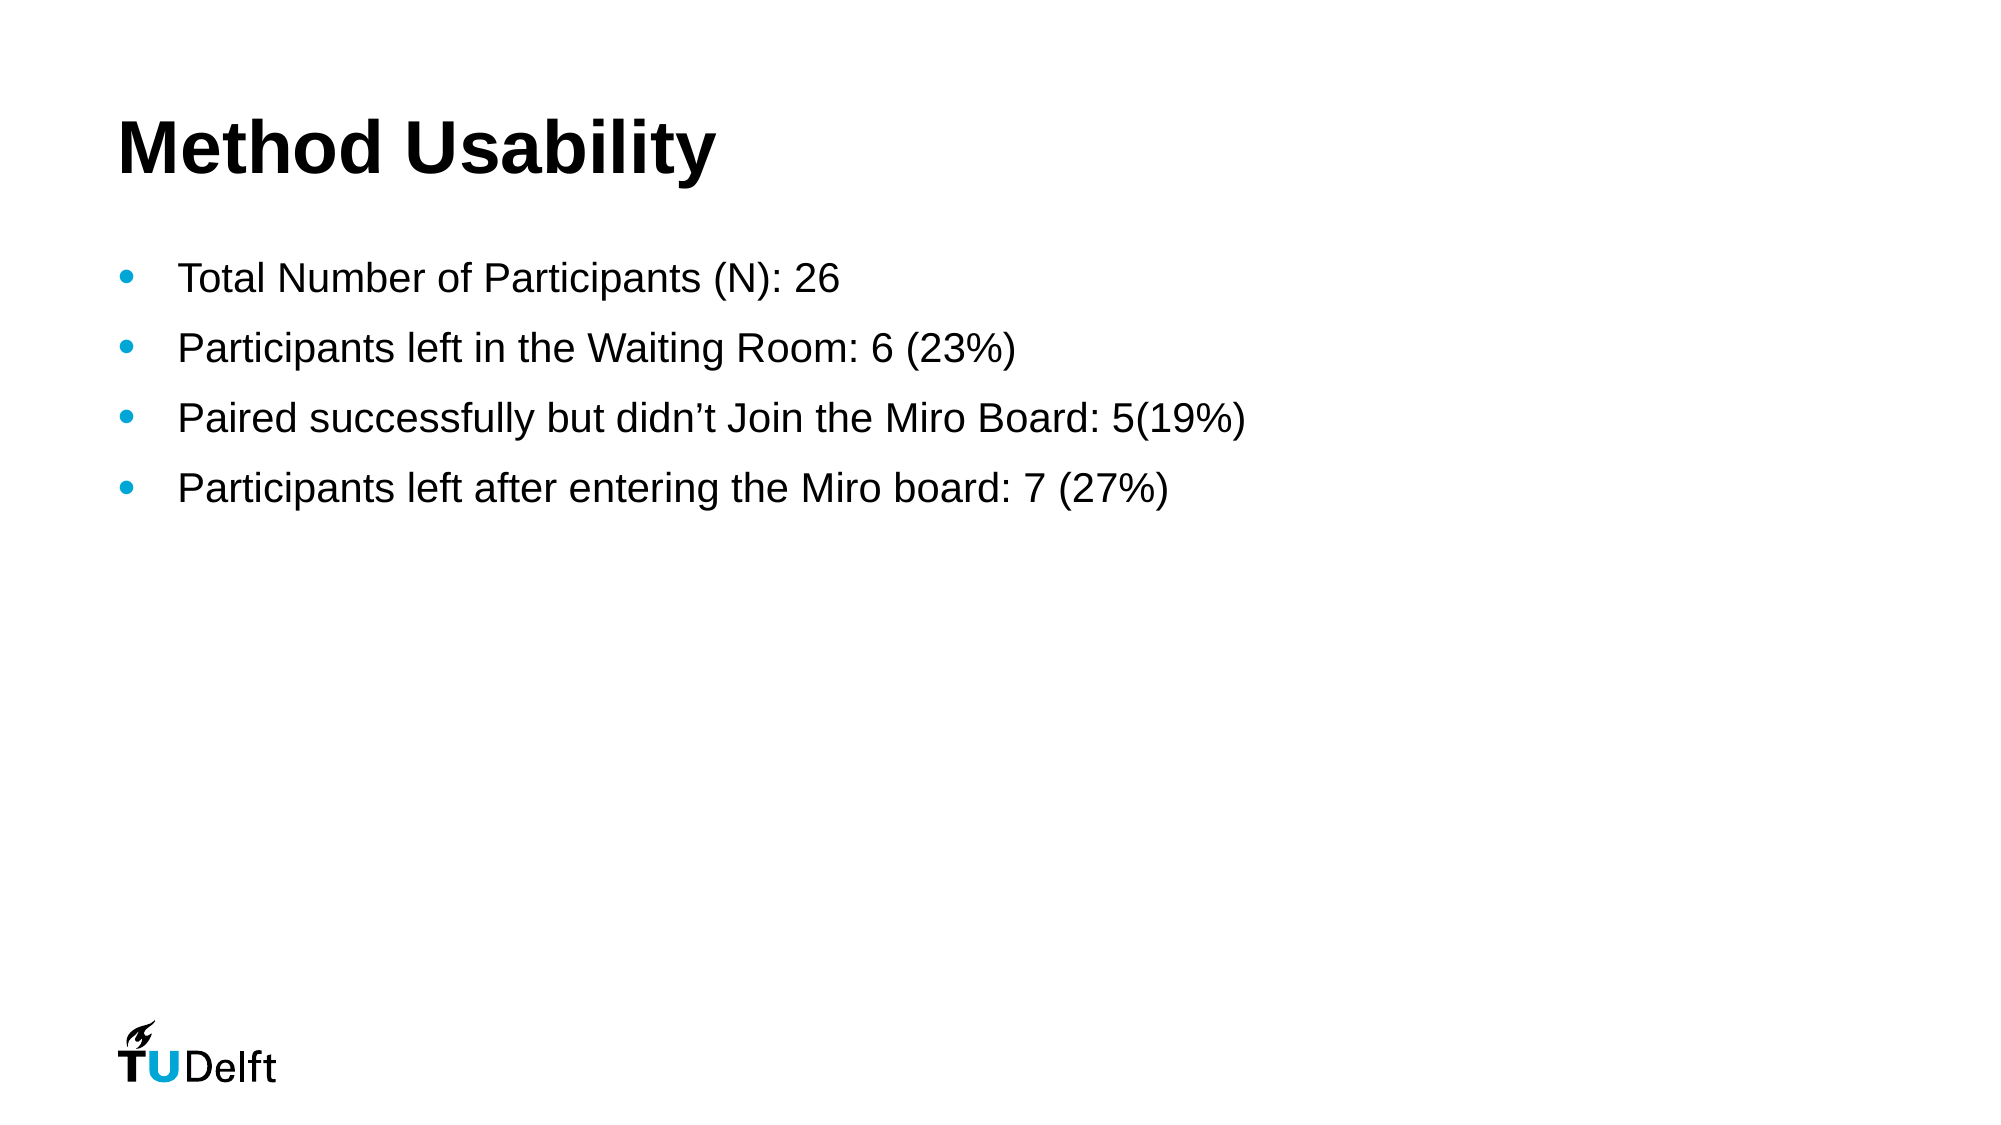

# Method Usability
Total Number of Participants (N): 26
Participants left in the Waiting Room: 6 (23%)
Paired successfully but didn’t Join the Miro Board: 5(19%)
Participants left after entering the Miro board: 7 (27%)